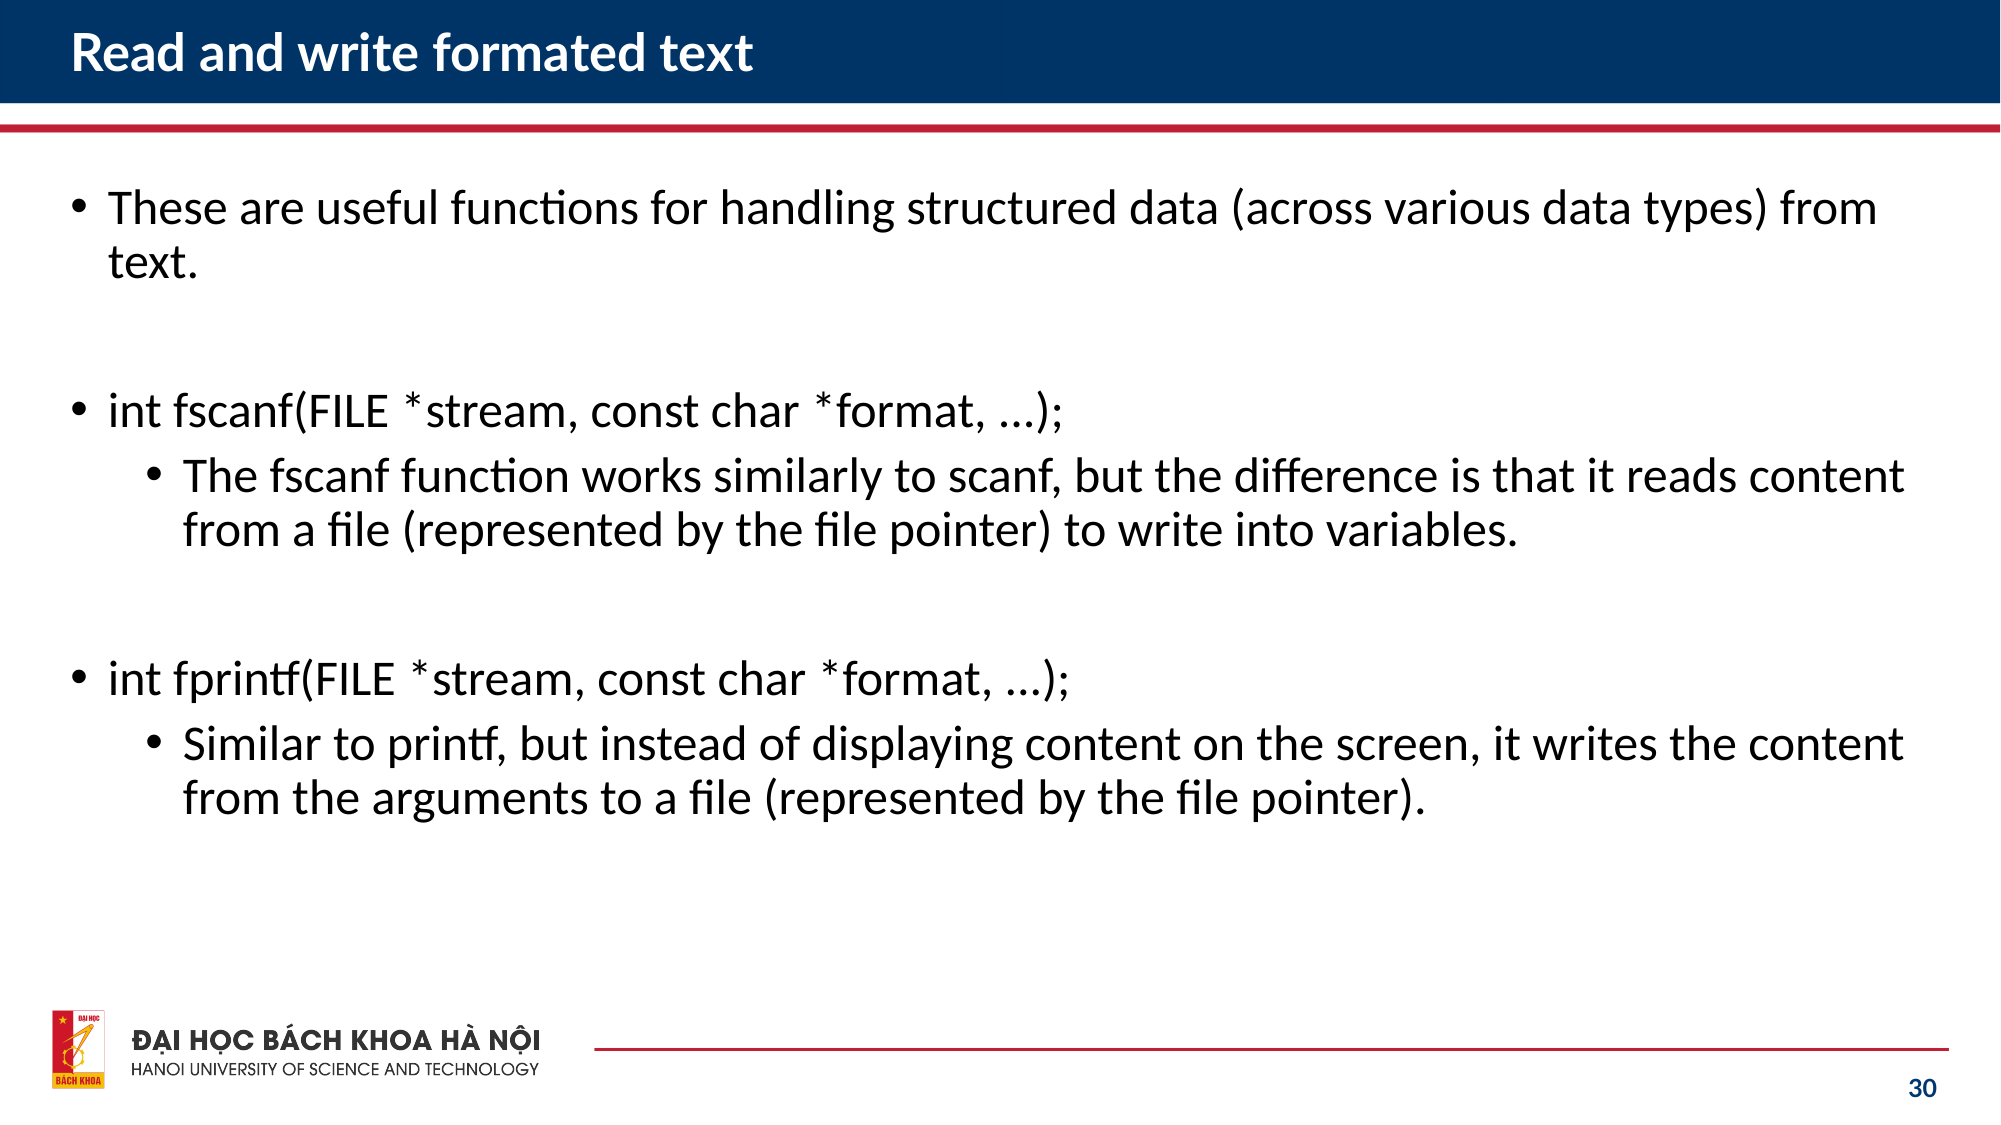

# Read and write formated text
These are useful functions for handling structured data (across various data types) from text.

int fscanf(FILE *stream, const char *format, ...);
The fscanf function works similarly to scanf, but the difference is that it reads content from a file (represented by the file pointer) to write into variables.

int fprintf(FILE *stream, const char *format, ...);
Similar to printf, but instead of displaying content on the screen, it writes the content from the arguments to a file (represented by the file pointer).
30